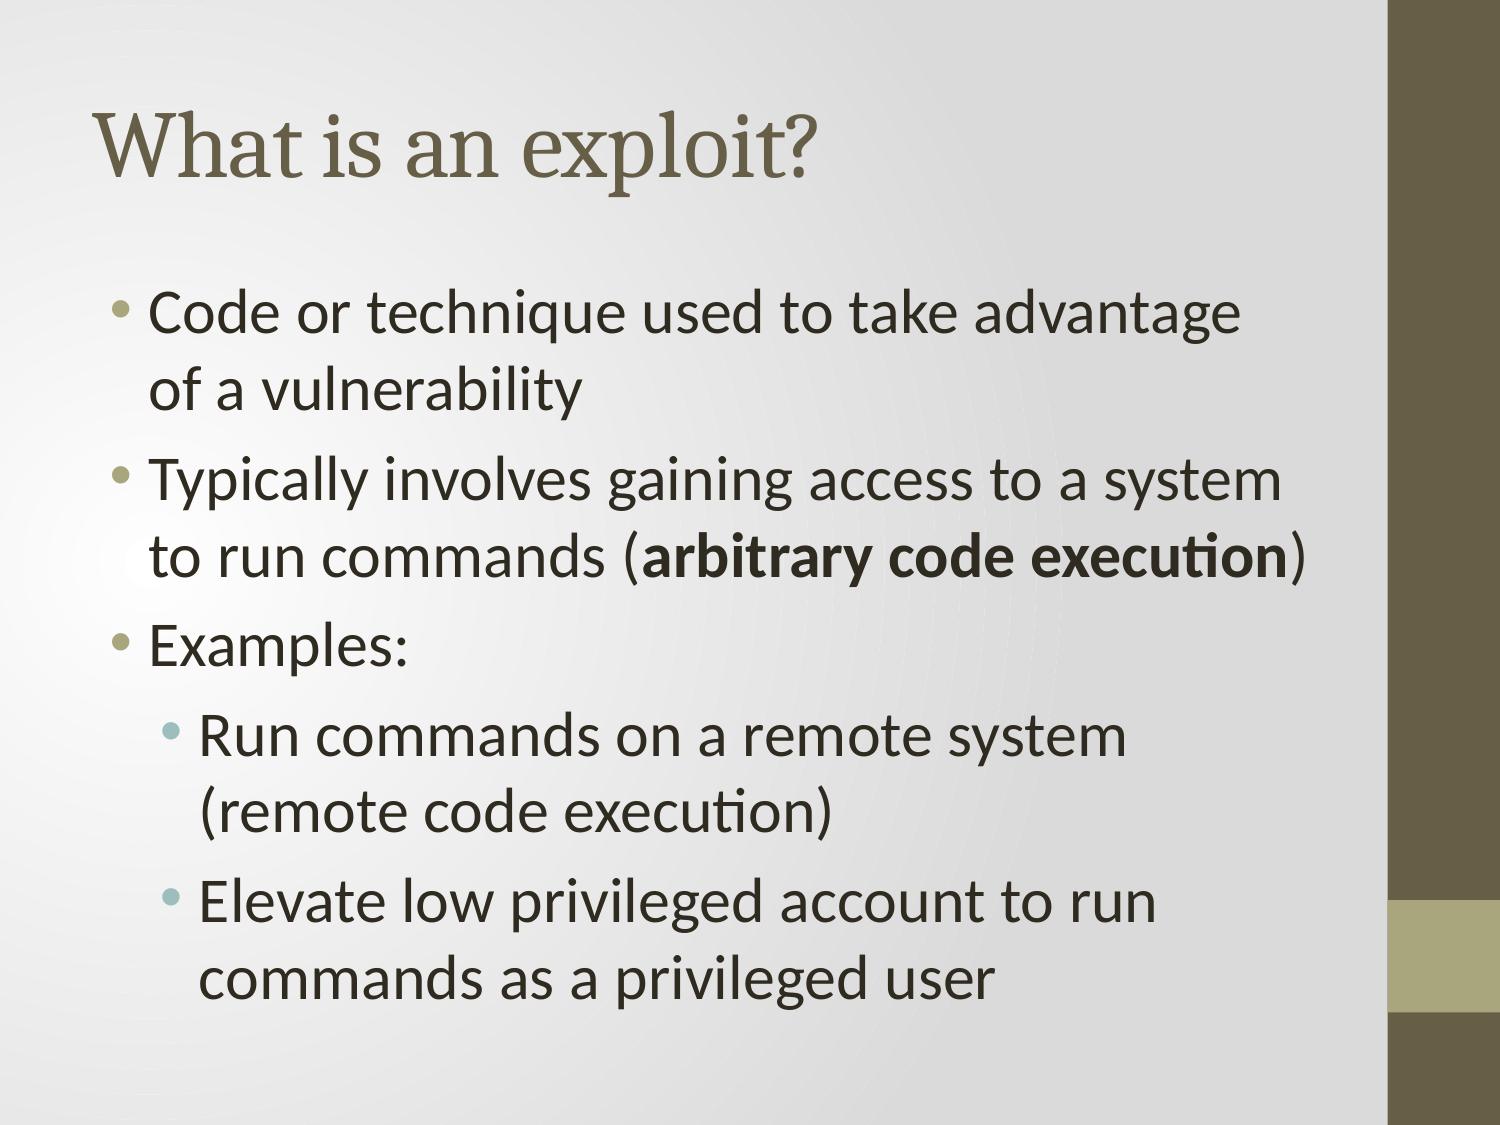

# What is an exploit?
Code or technique used to take advantage of a vulnerability
Typically involves gaining access to a system to run commands (arbitrary code execution)
Examples:
Run commands on a remote system (remote code execution)
Elevate low privileged account to run commands as a privileged user